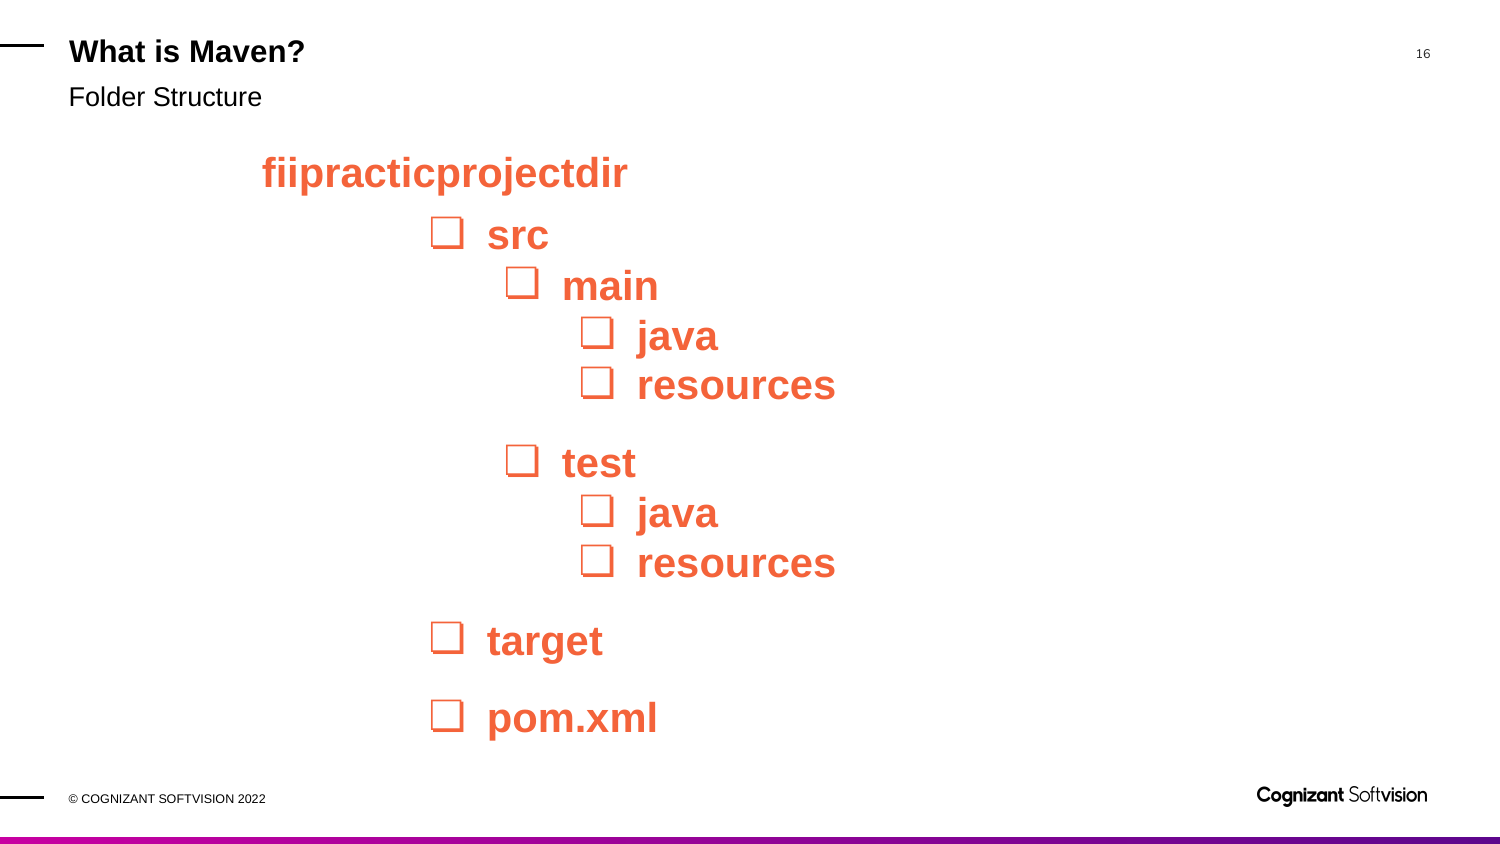

# What is Maven?
Folder Structure
fiipracticprojectdir
src
main
java
resources

test
java
resources

target

pom.xml